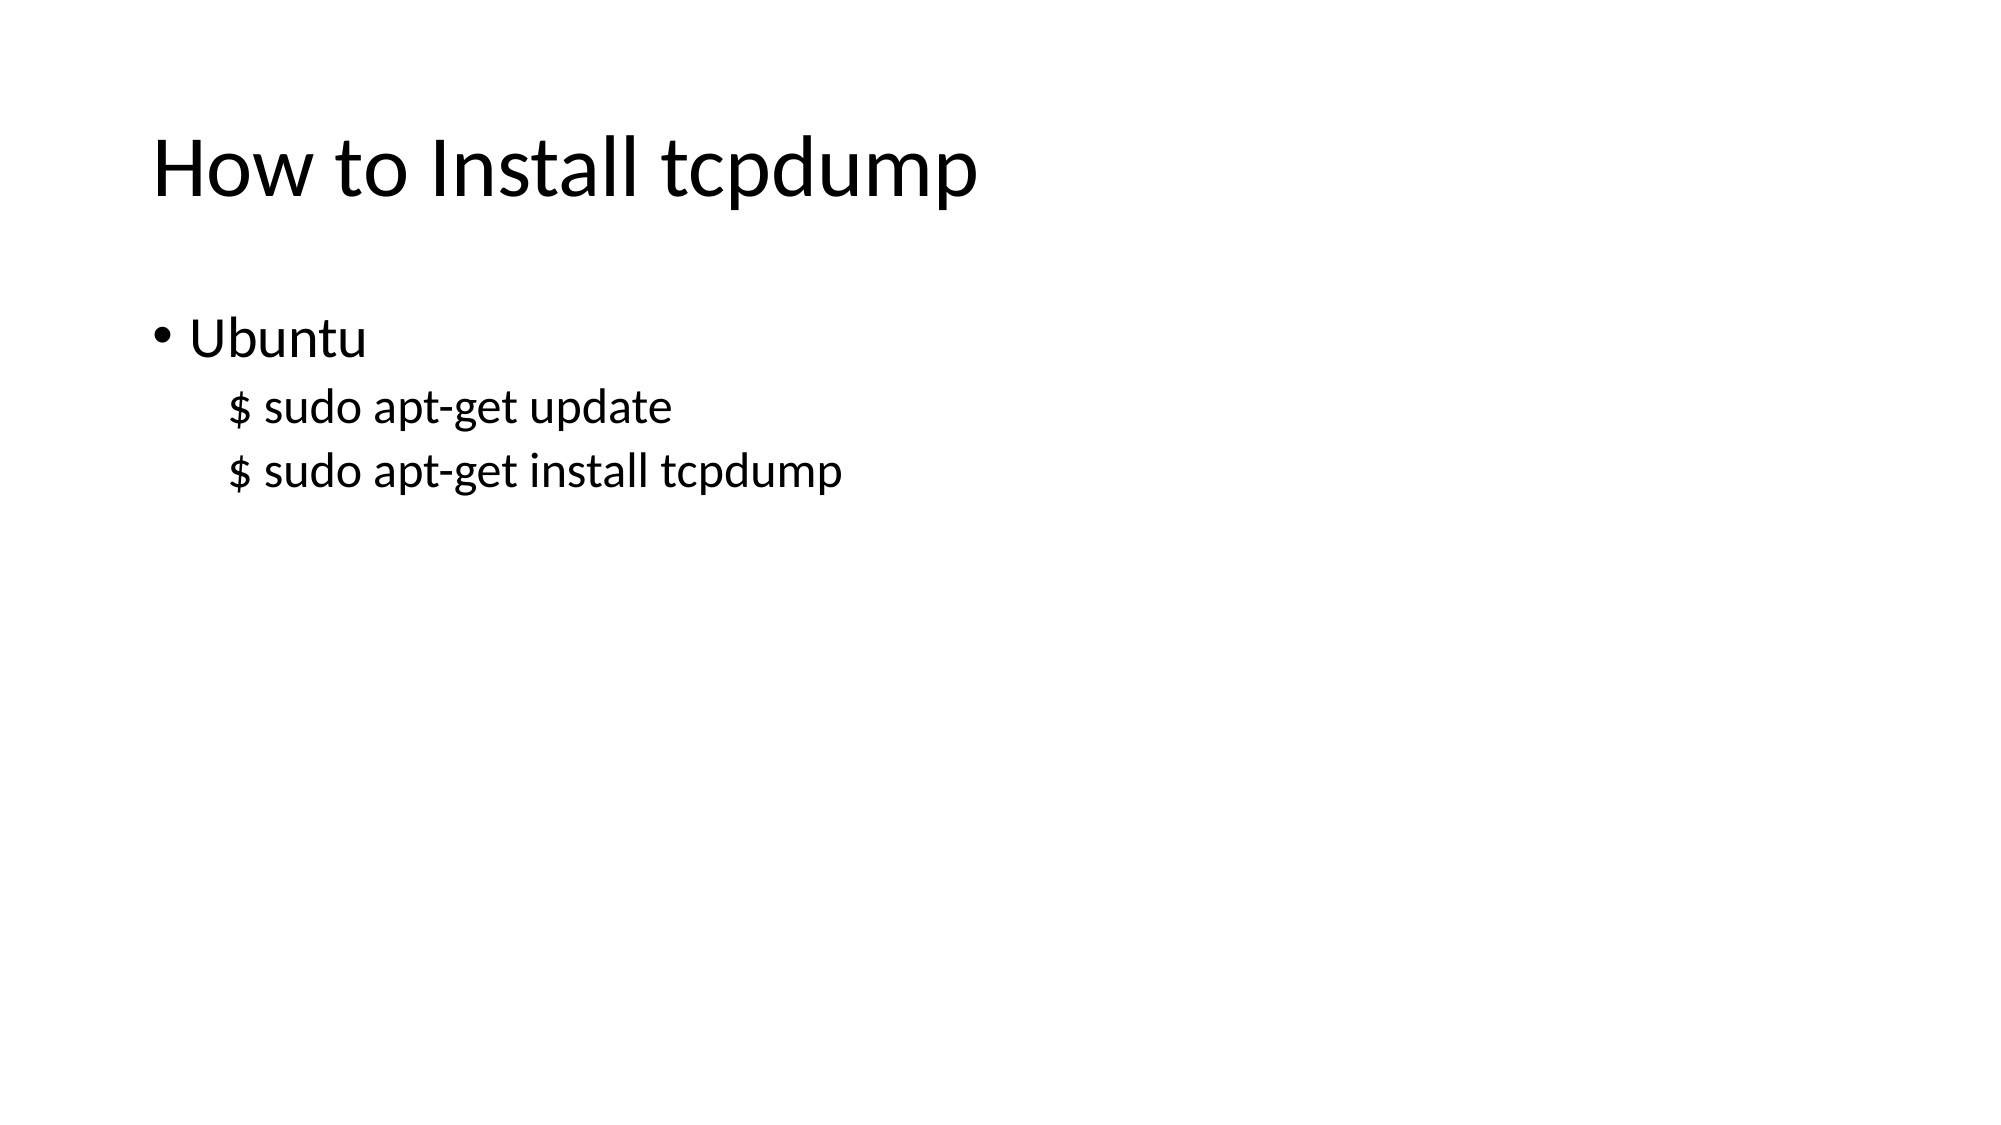

# How to Install tcpdump
Ubuntu
$ sudo apt-get update
$ sudo apt-get install tcpdump